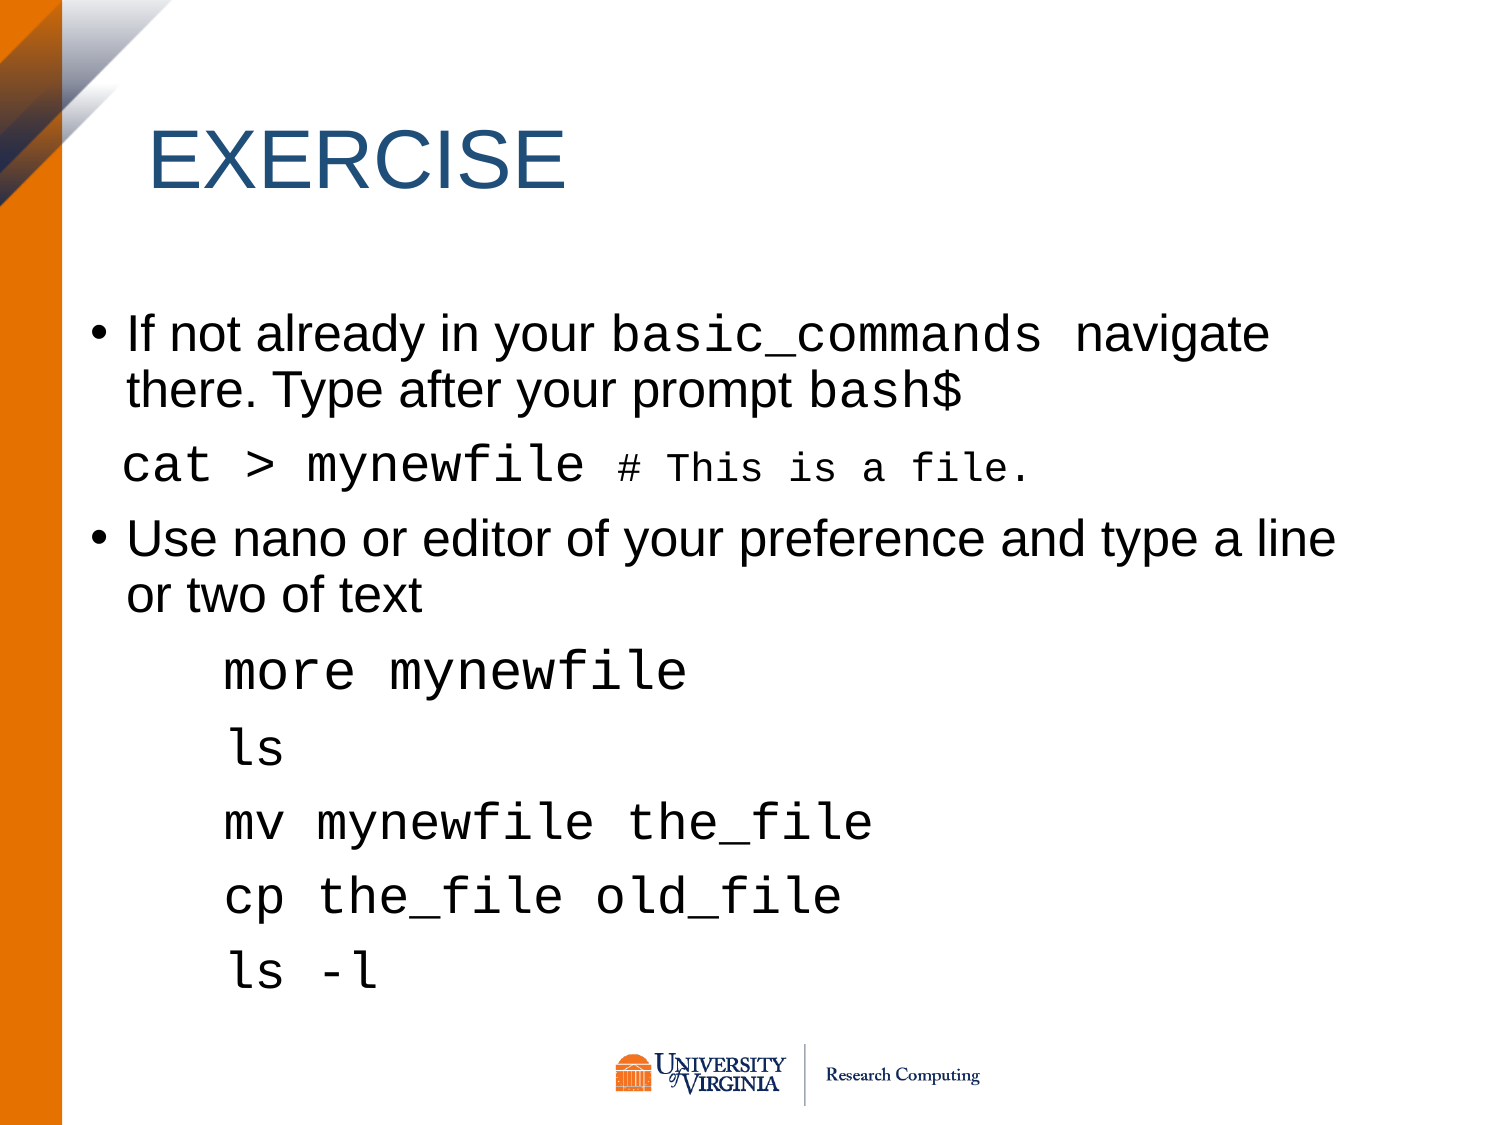

# Exercise
If not already in your basic_commands navigate there. Type after your prompt bash$
 cat > mynewfile # This is a file.
Use nano or editor of your preference and type a line or two of text
	more mynewfile
	ls
	mv mynewfile the_file
	cp the_file old_file
	ls -l